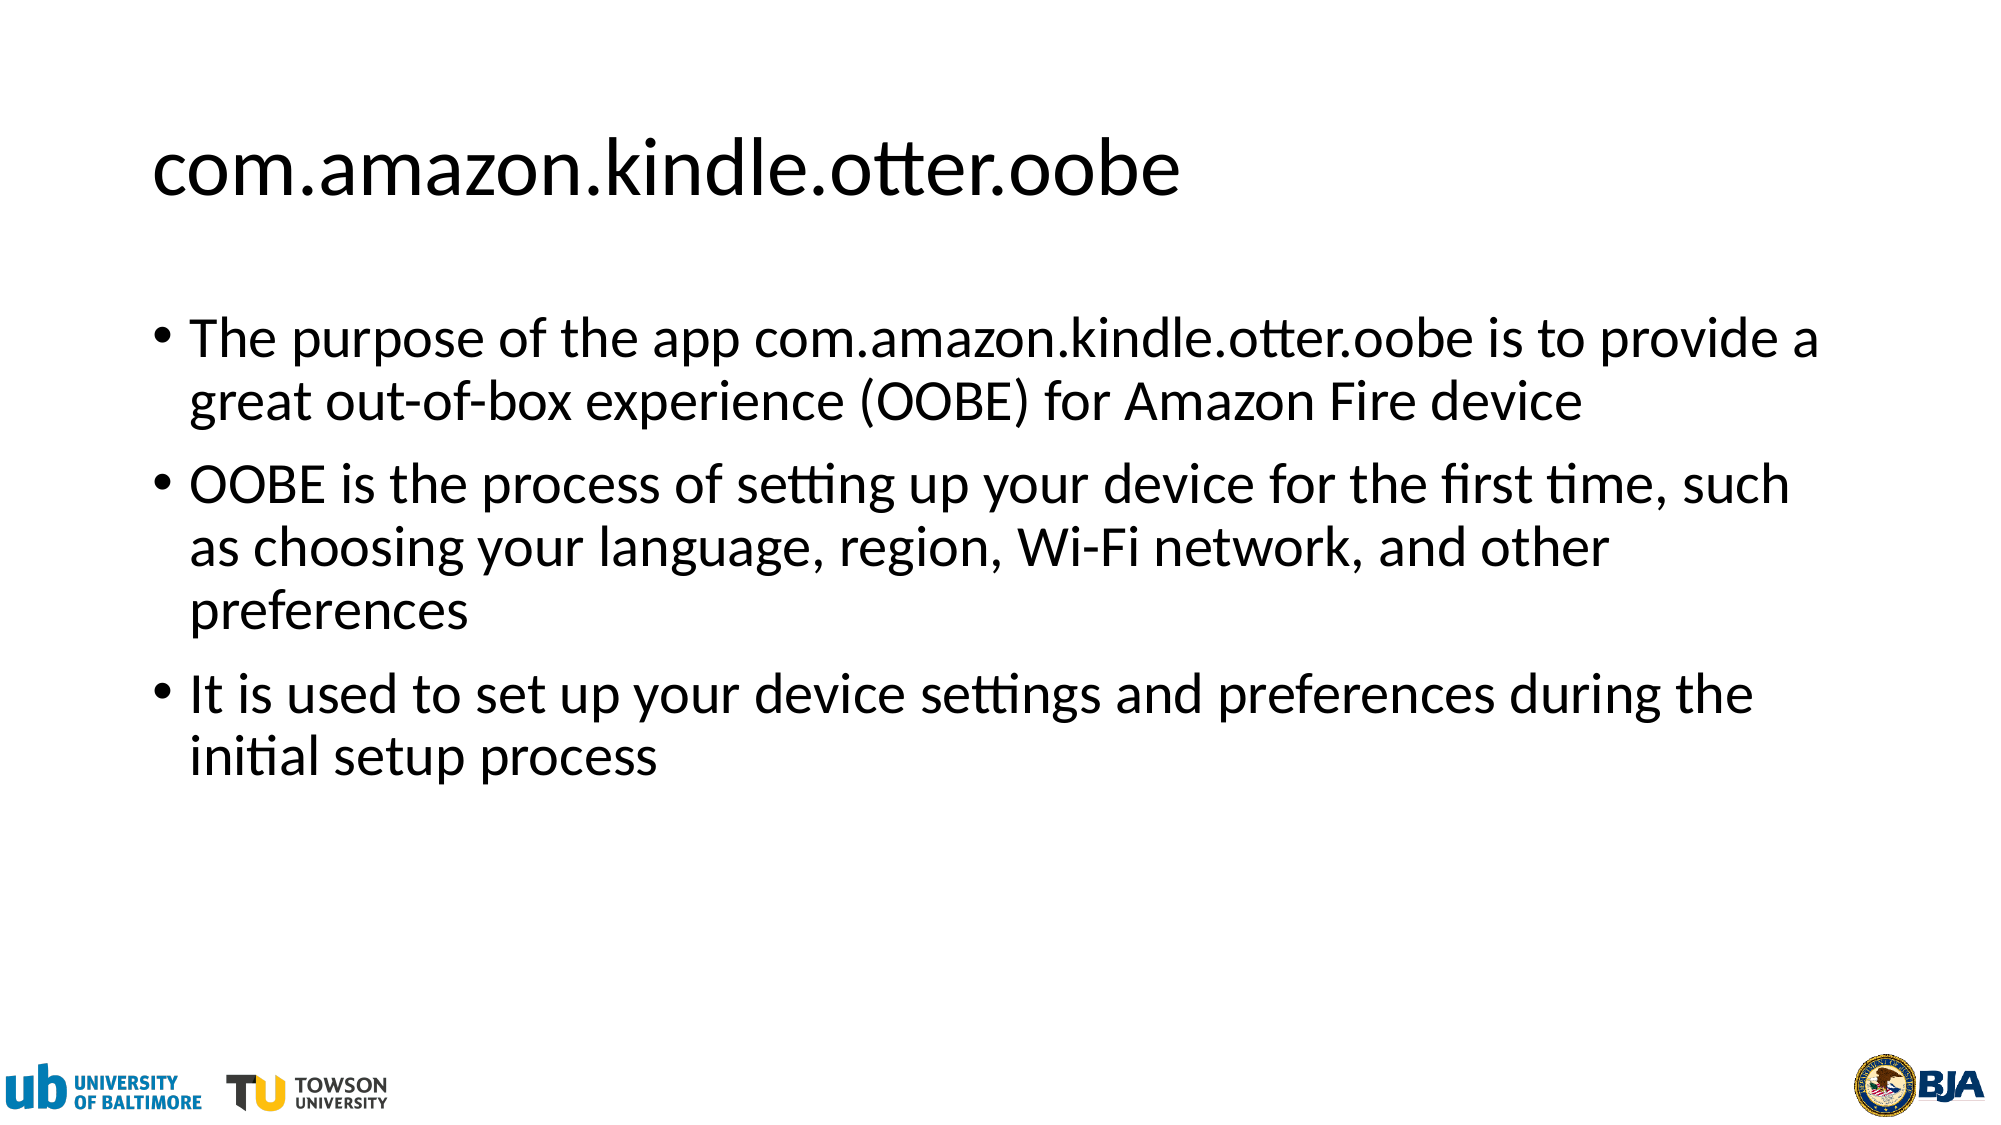

# com.amazon.kindle.otter.oobe
The purpose of the app com.amazon.kindle.otter.oobe is to provide a great out-of-box experience (OOBE) for Amazon Fire device
OOBE is the process of setting up your device for the first time, such as choosing your language, region, Wi-Fi network, and other preferences
It is used to set up your device settings and preferences during the initial setup process